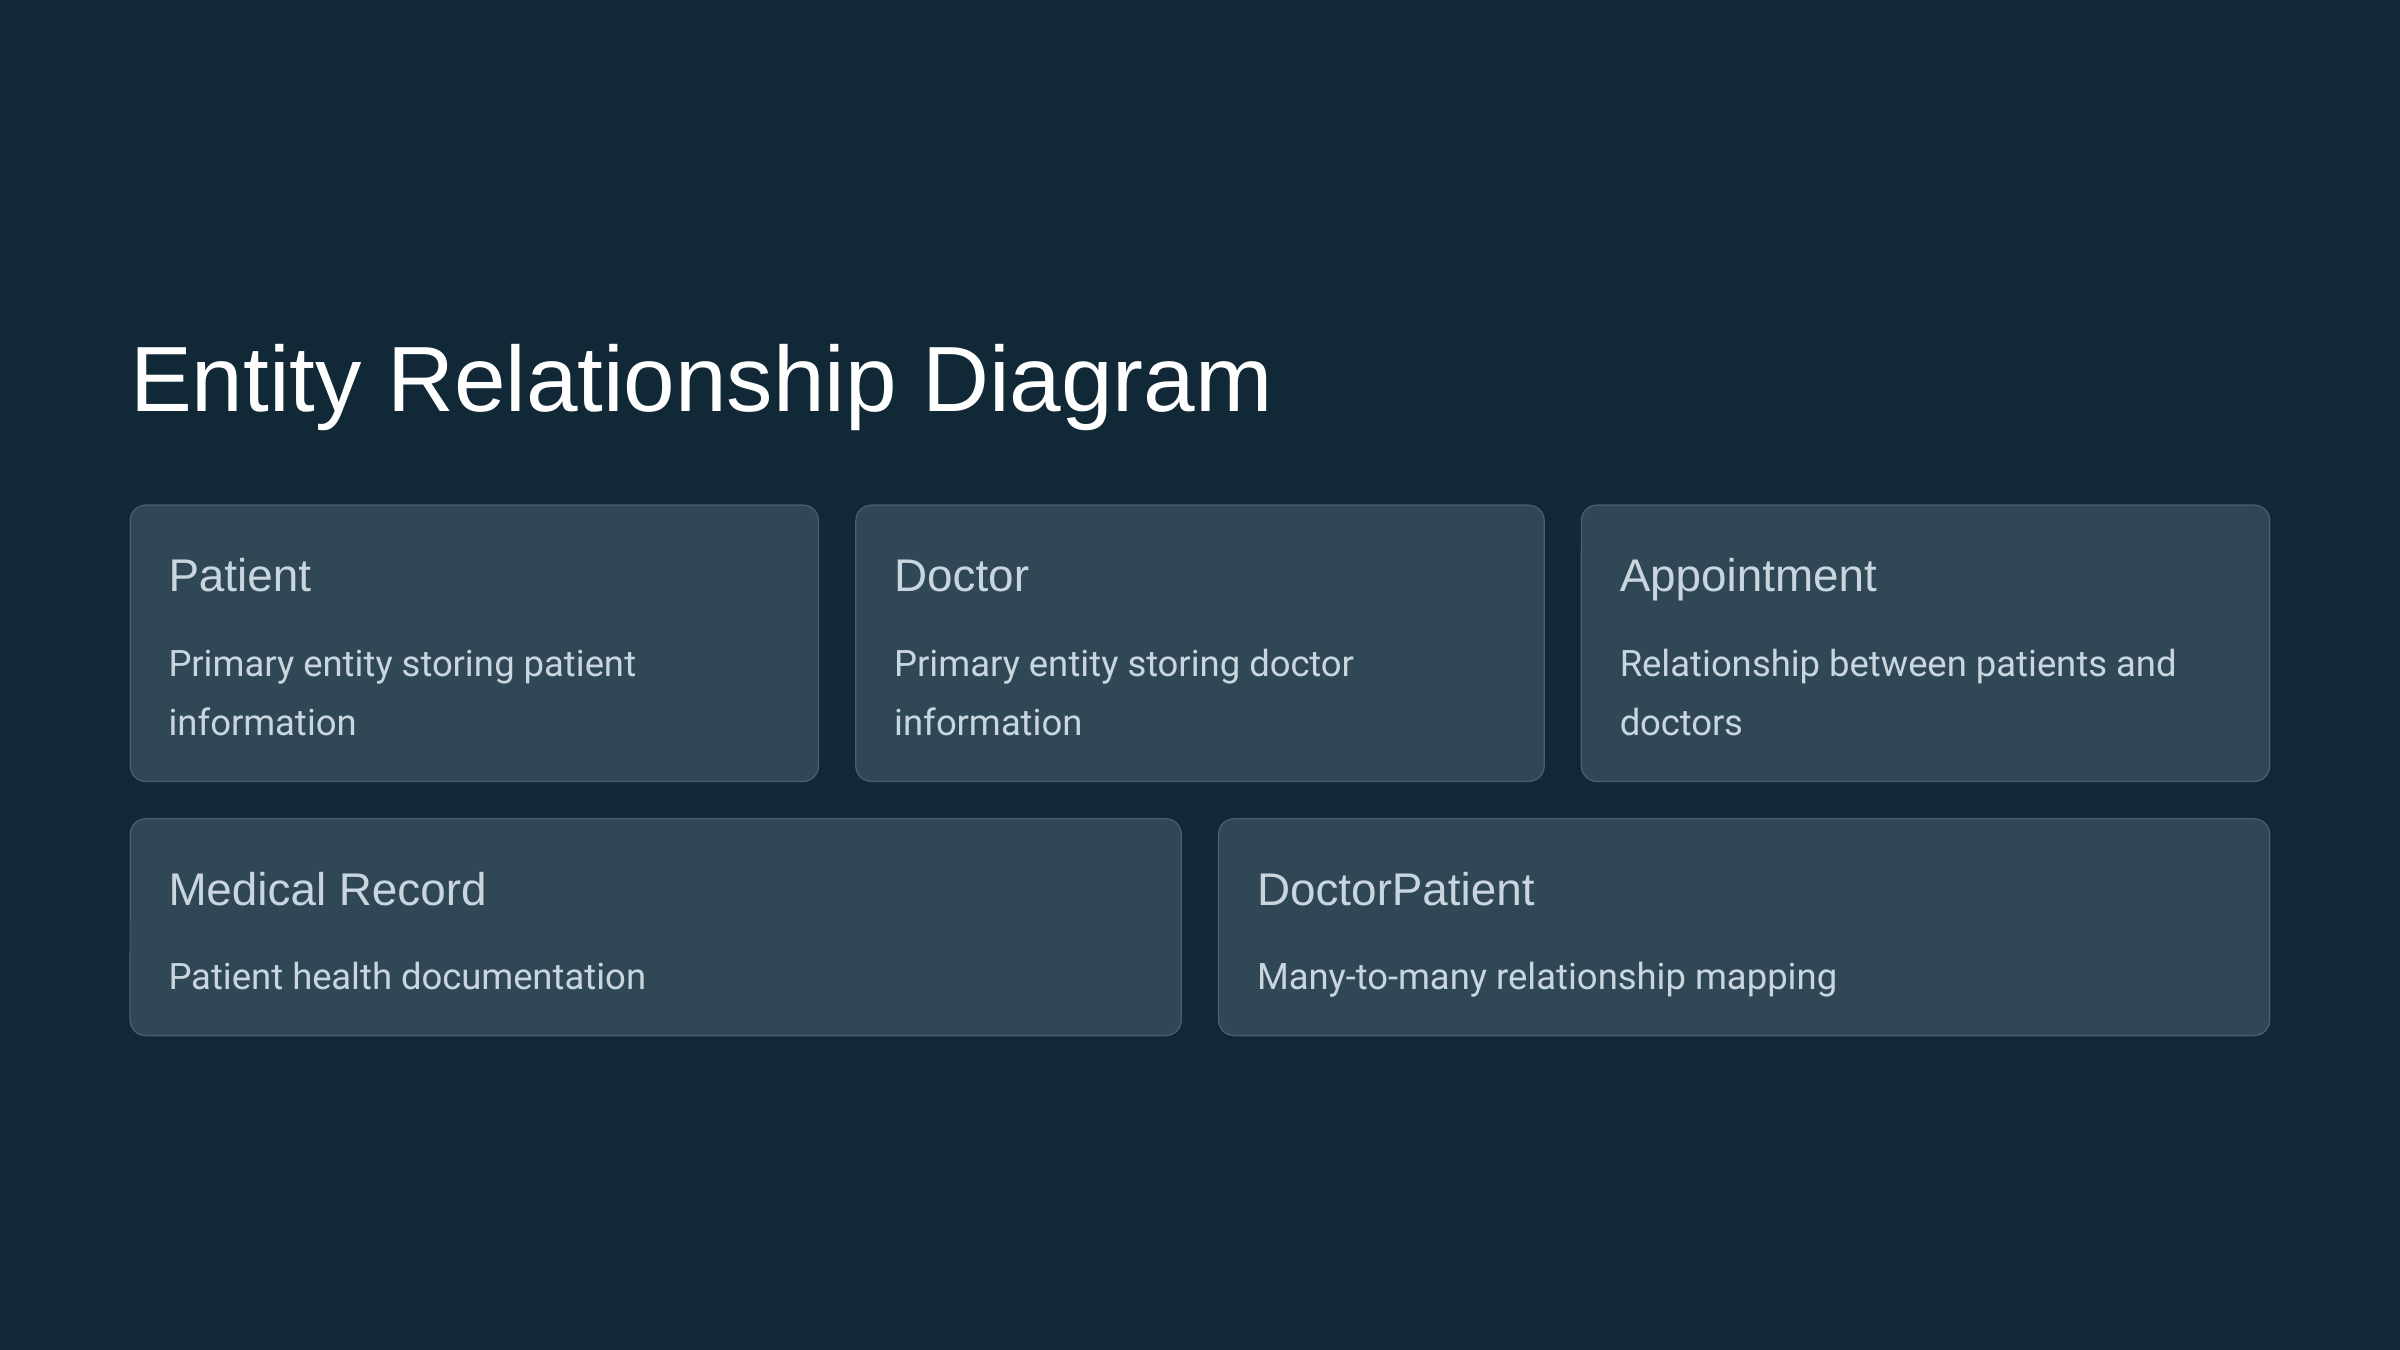

Entity Relationship Diagram

Patient
Doctor
Appointment
Primary entity storing patient information
Primary entity storing doctor information
Relationship between patients and doctors

Medical Record
DoctorPatient
Patient health documentation
Many-to-many relationship mapping